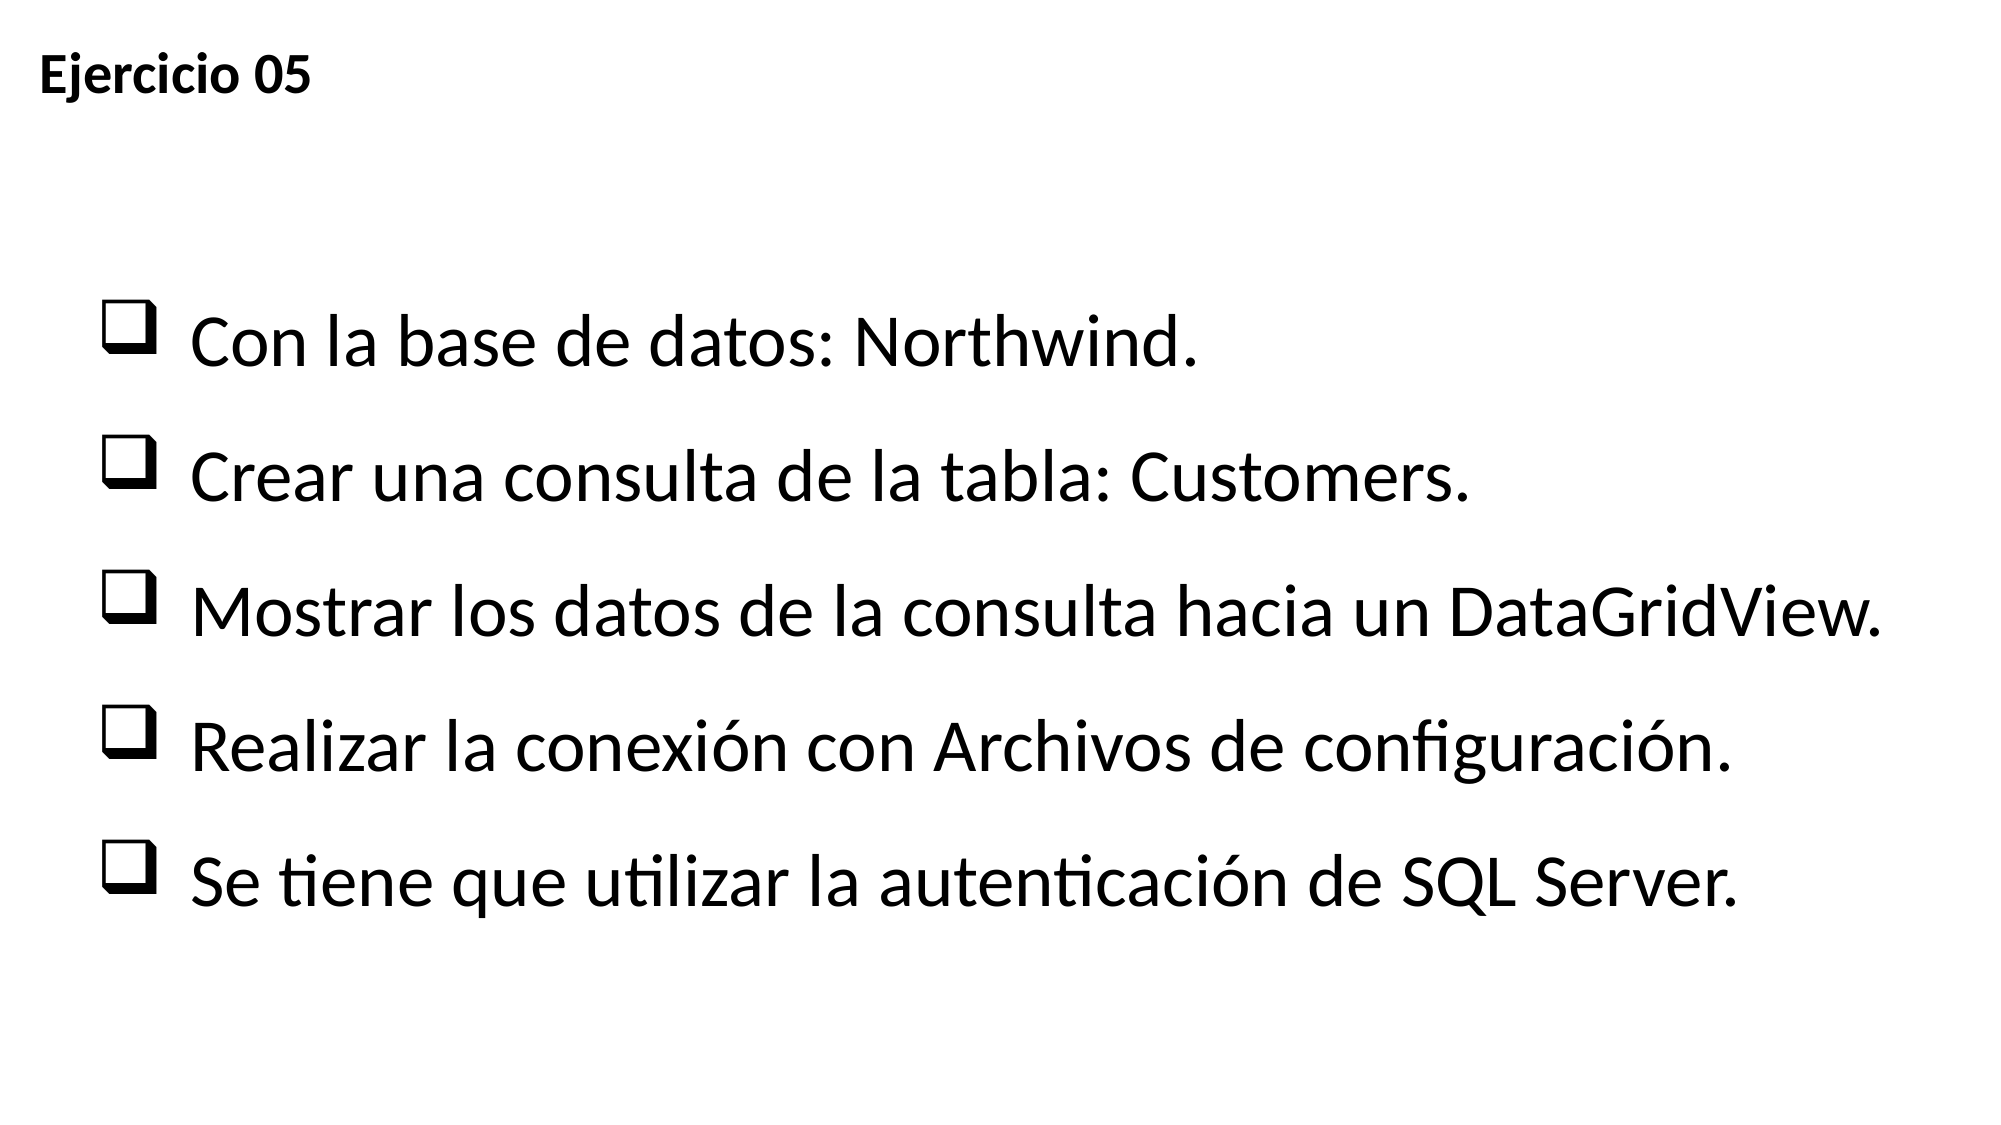

Ejercicio 05
Con la base de datos: Northwind.
Crear una consulta de la tabla: Customers.
Mostrar los datos de la consulta hacia un DataGridView.
Realizar la conexión con Archivos de configuración.
Se tiene que utilizar la autenticación de SQL Server.